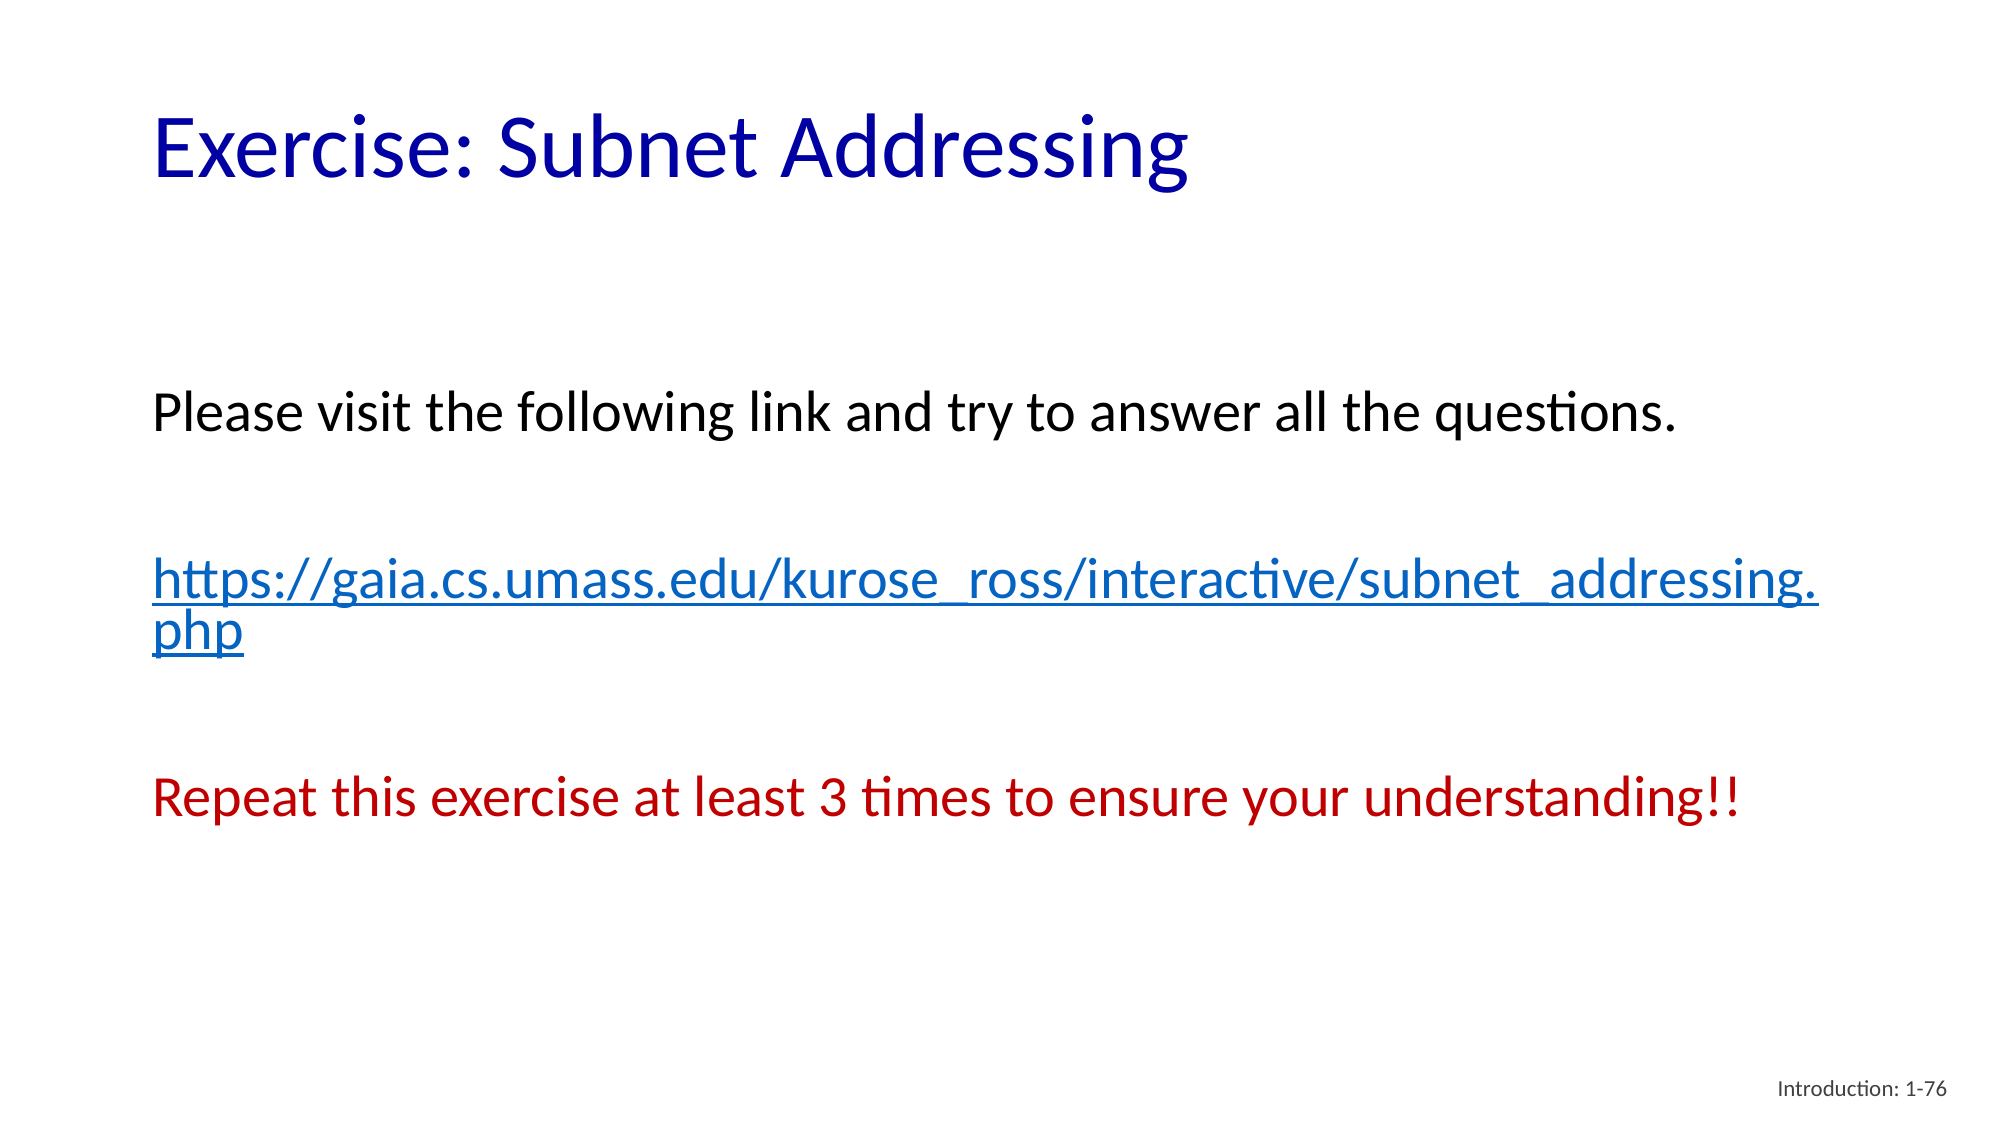

# Exercise: Subnet Addressing

Please visit the following link and try to answer all the questions.

https://gaia.cs.umass.edu/kurose_ross/interactive/subnet_addressing.php

Repeat this exercise at least 3 times to ensure your understanding!!
Introduction: 1-76